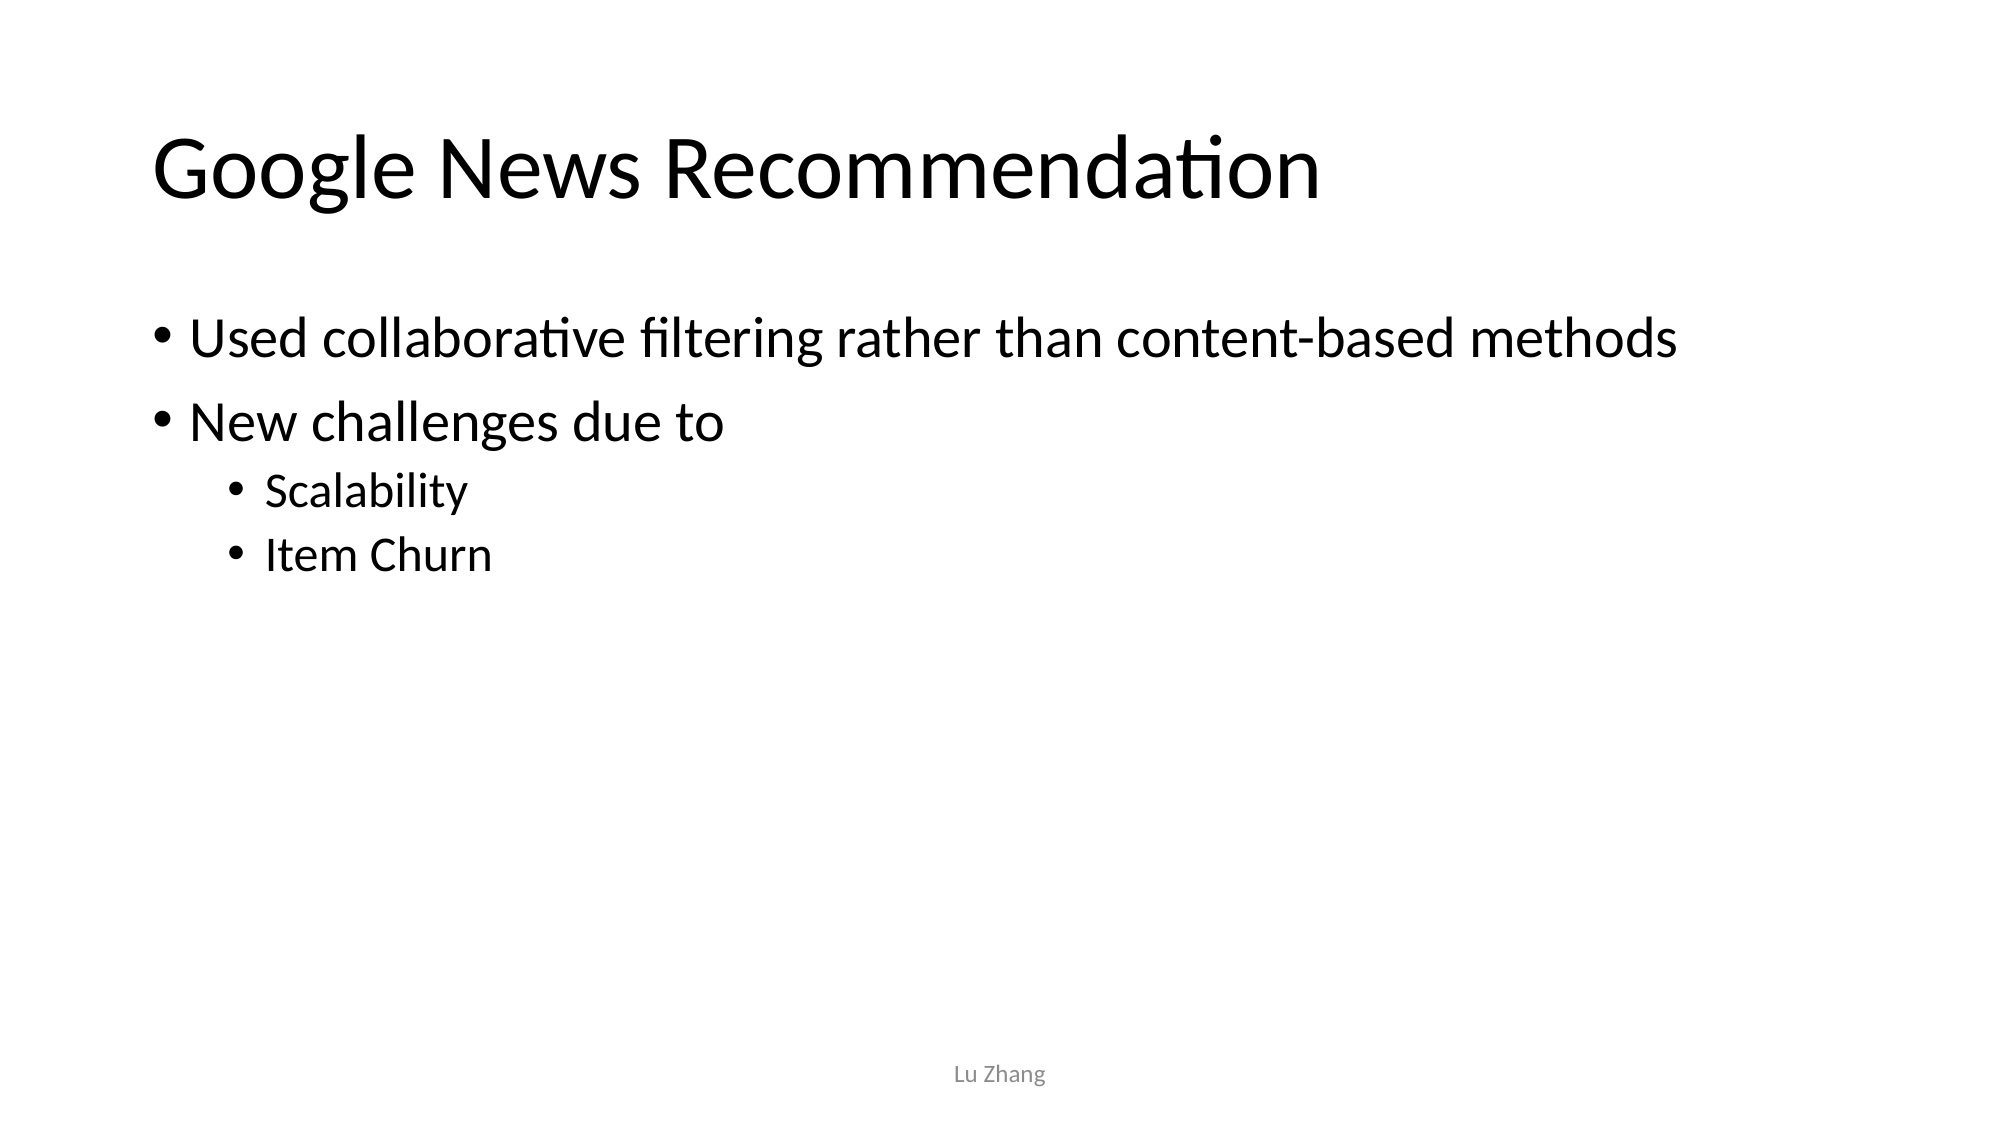

# Google News Recommendation
Used collaborative filtering rather than content-based methods
New challenges due to
Scalability
Item Churn
Lu Zhang